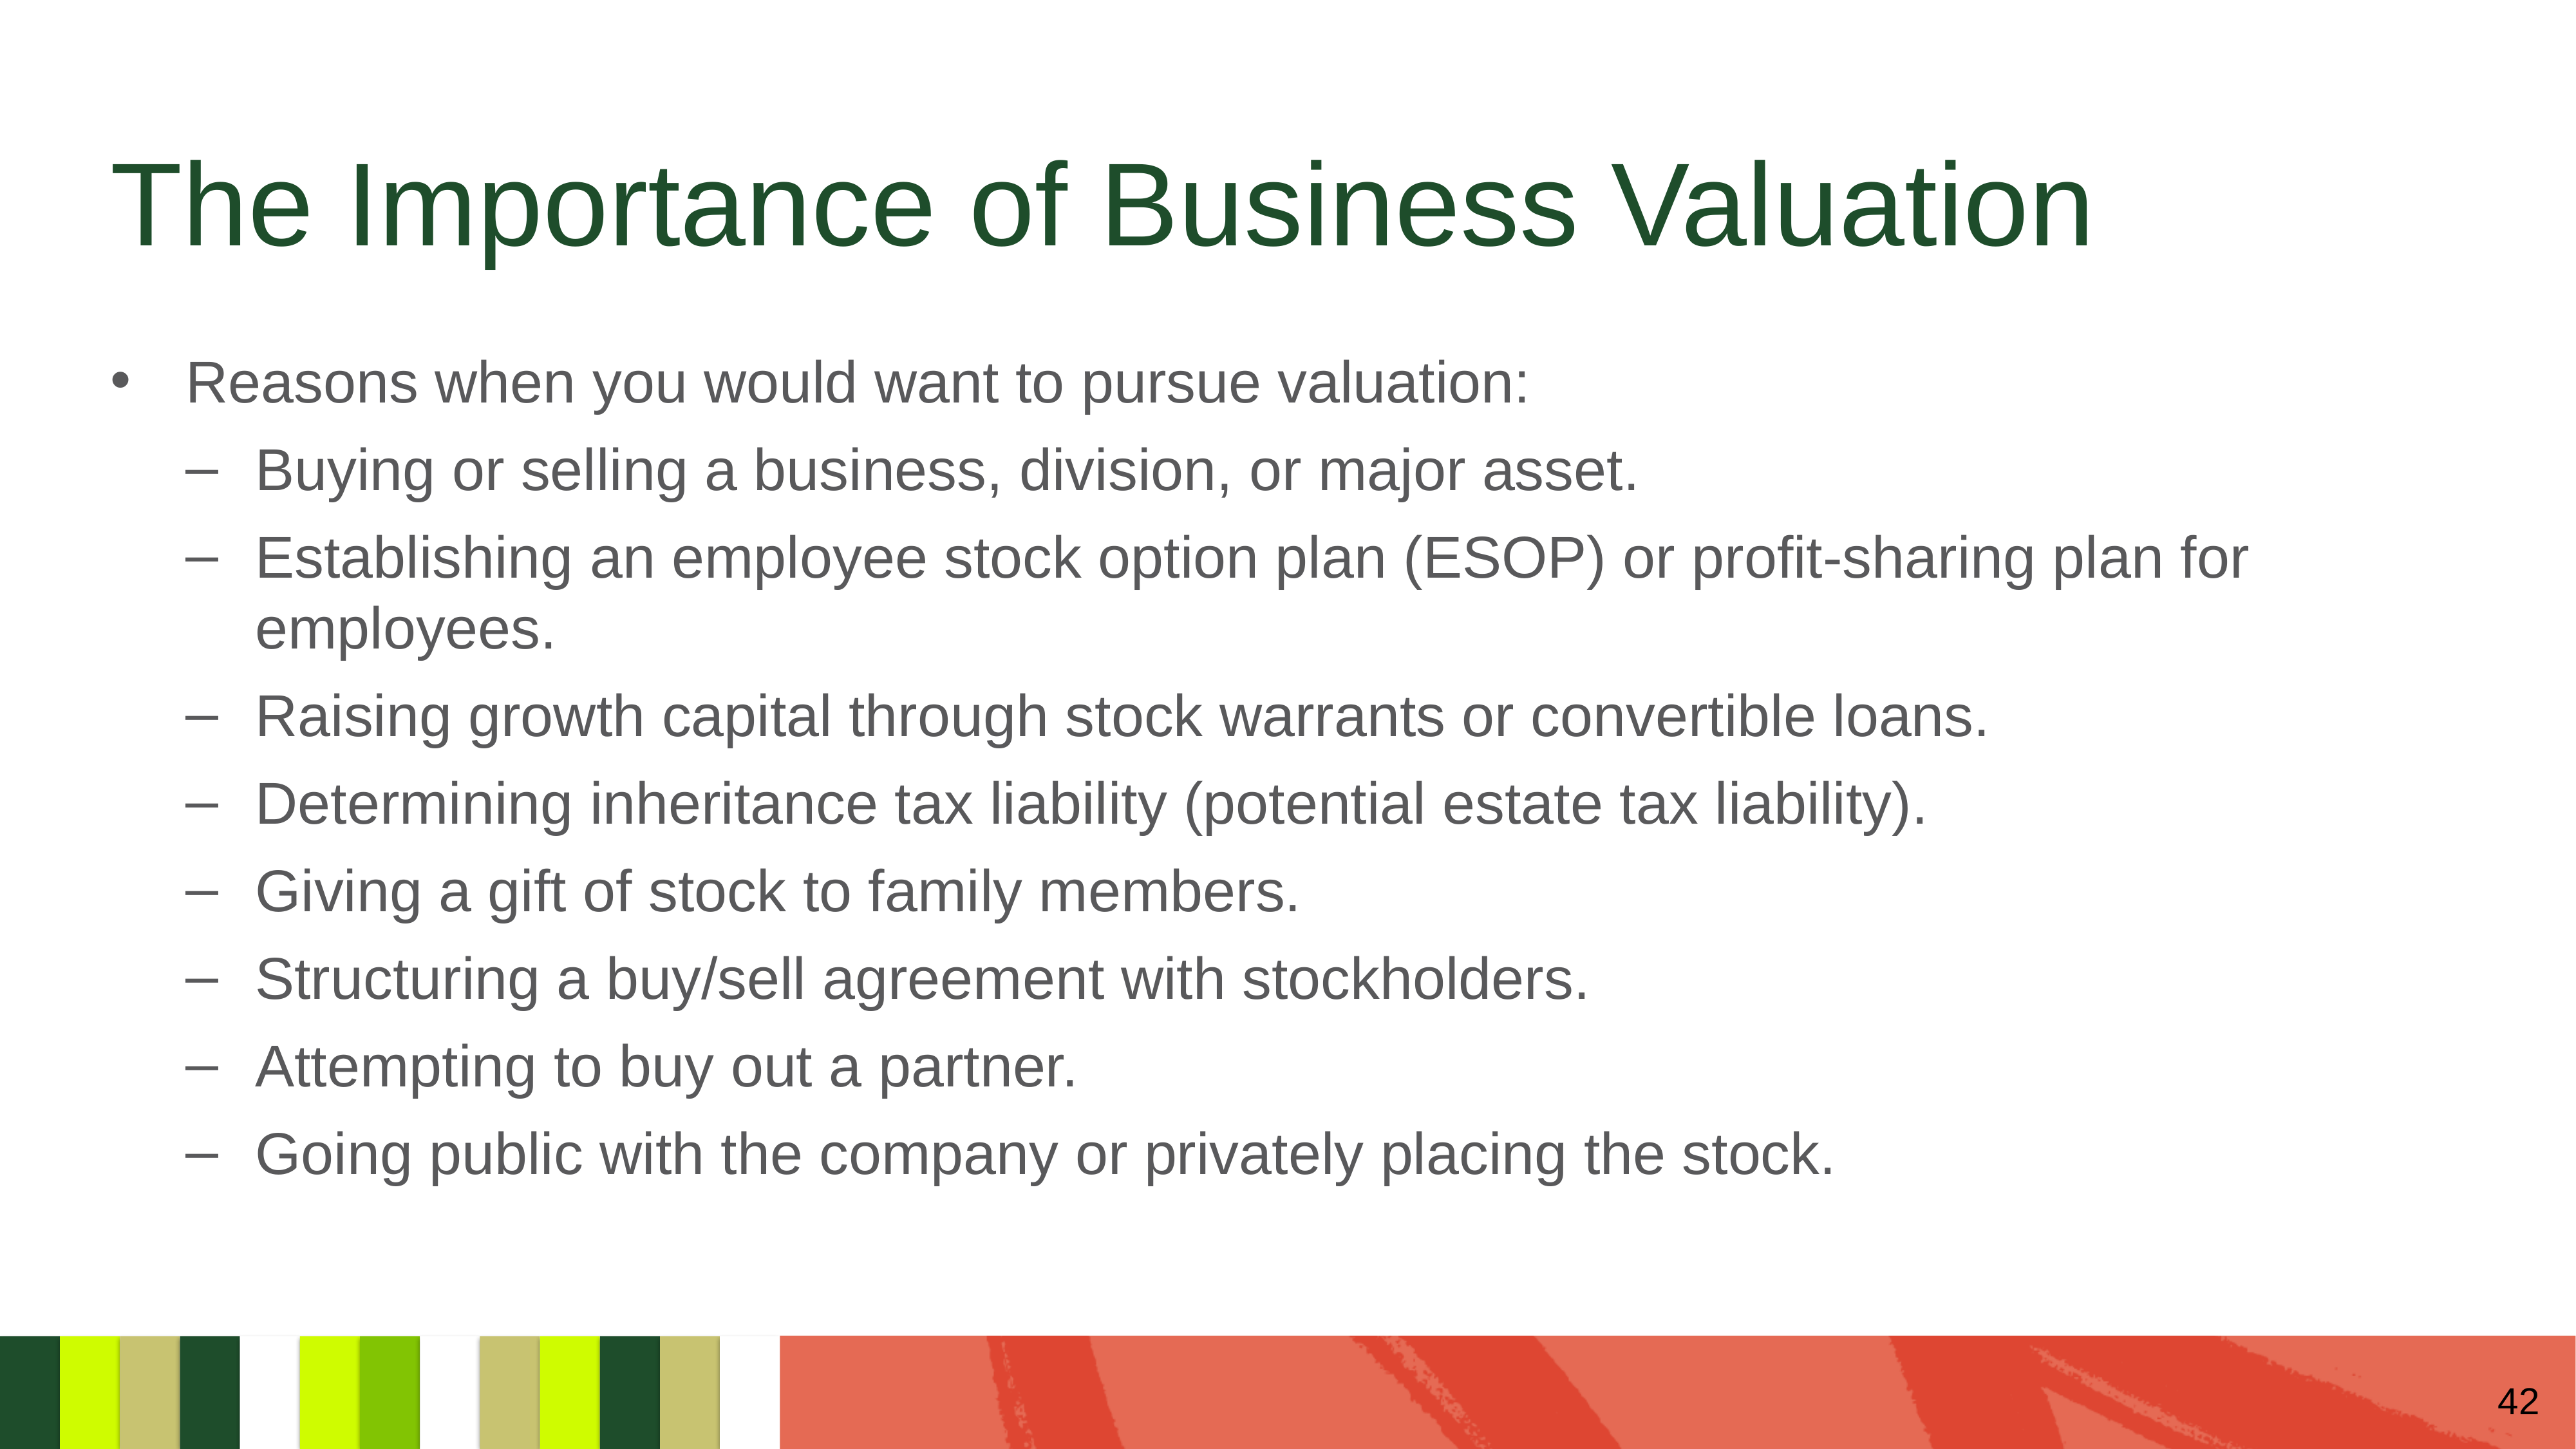

# The Importance of Business Valuation
Reasons when you would want to pursue valuation:
Buying or selling a business, division, or major asset.
Establishing an employee stock option plan (ESOP) or profit-sharing plan for employees.
Raising growth capital through stock warrants or convertible loans.
Determining inheritance tax liability (potential estate tax liability).
Giving a gift of stock to family members.
Structuring a buy/sell agreement with stockholders.
Attempting to buy out a partner.
Going public with the company or privately placing the stock.
42